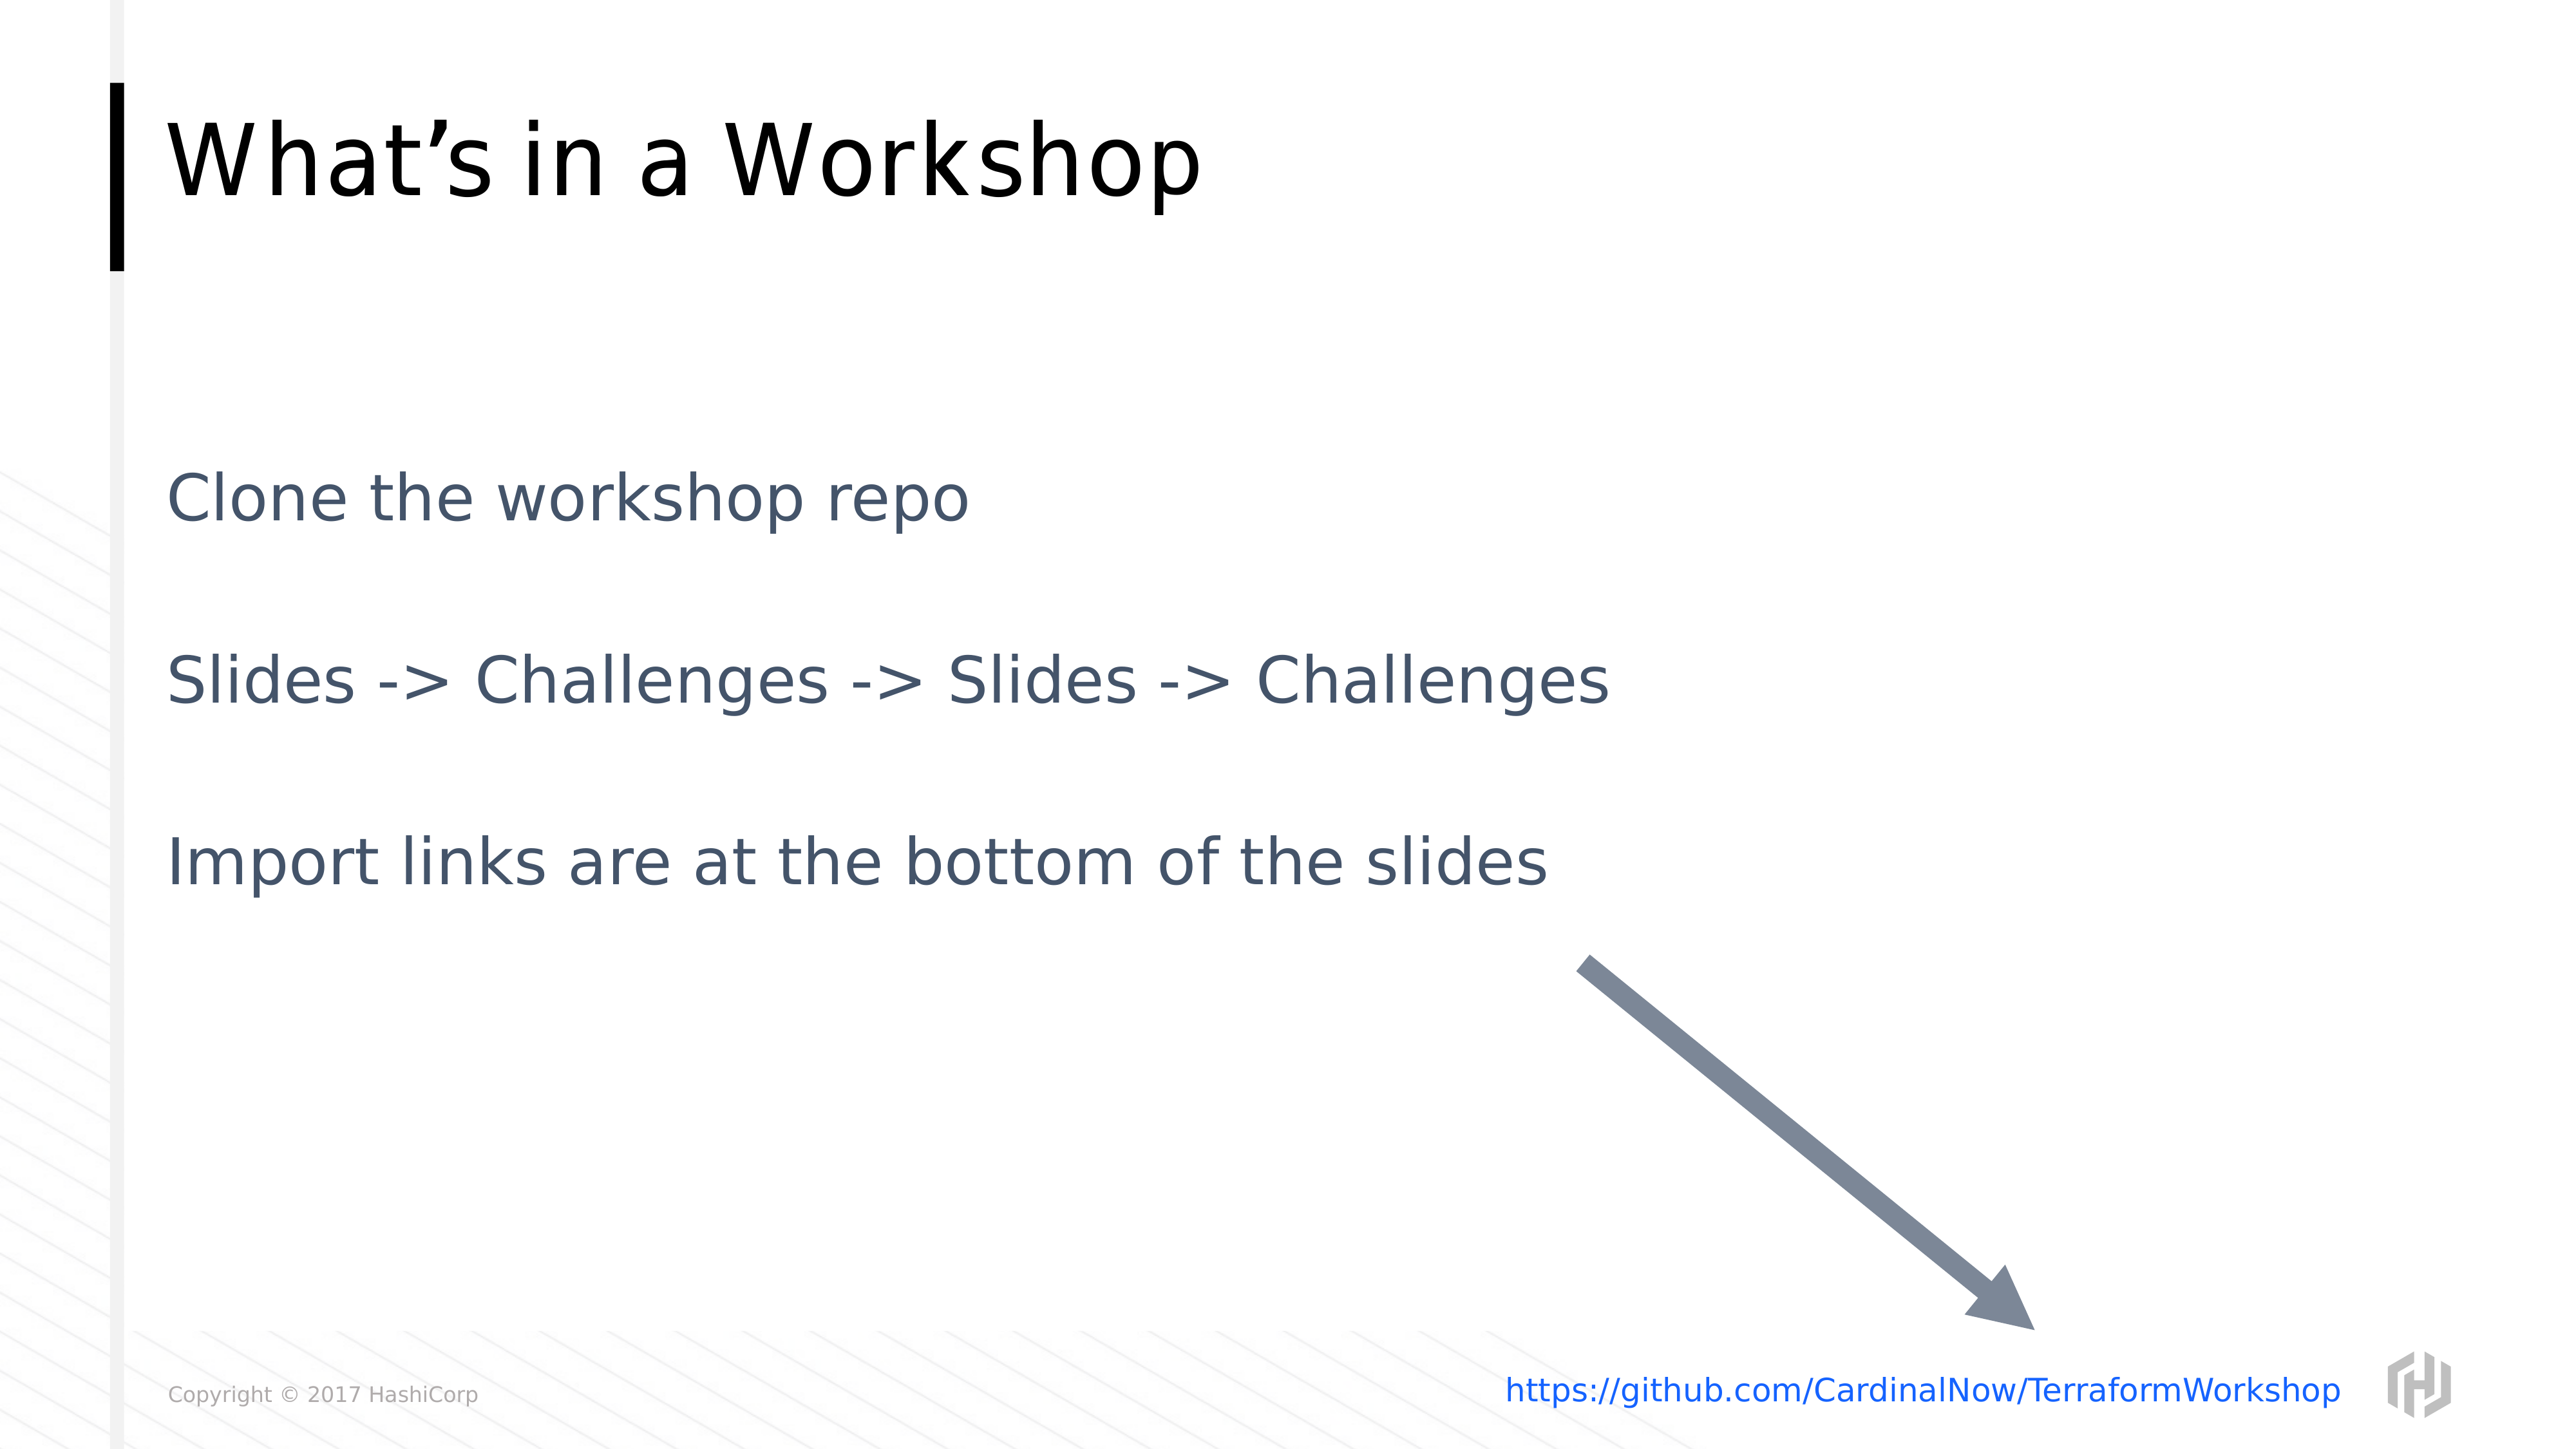

# What’s in a Workshop

Clone the workshop repo

Slides -> Challenges -> Slides -> Challenges

Import links are at the bottom of the slides

https://github.com/CardinalNow/TerraformWorkshop